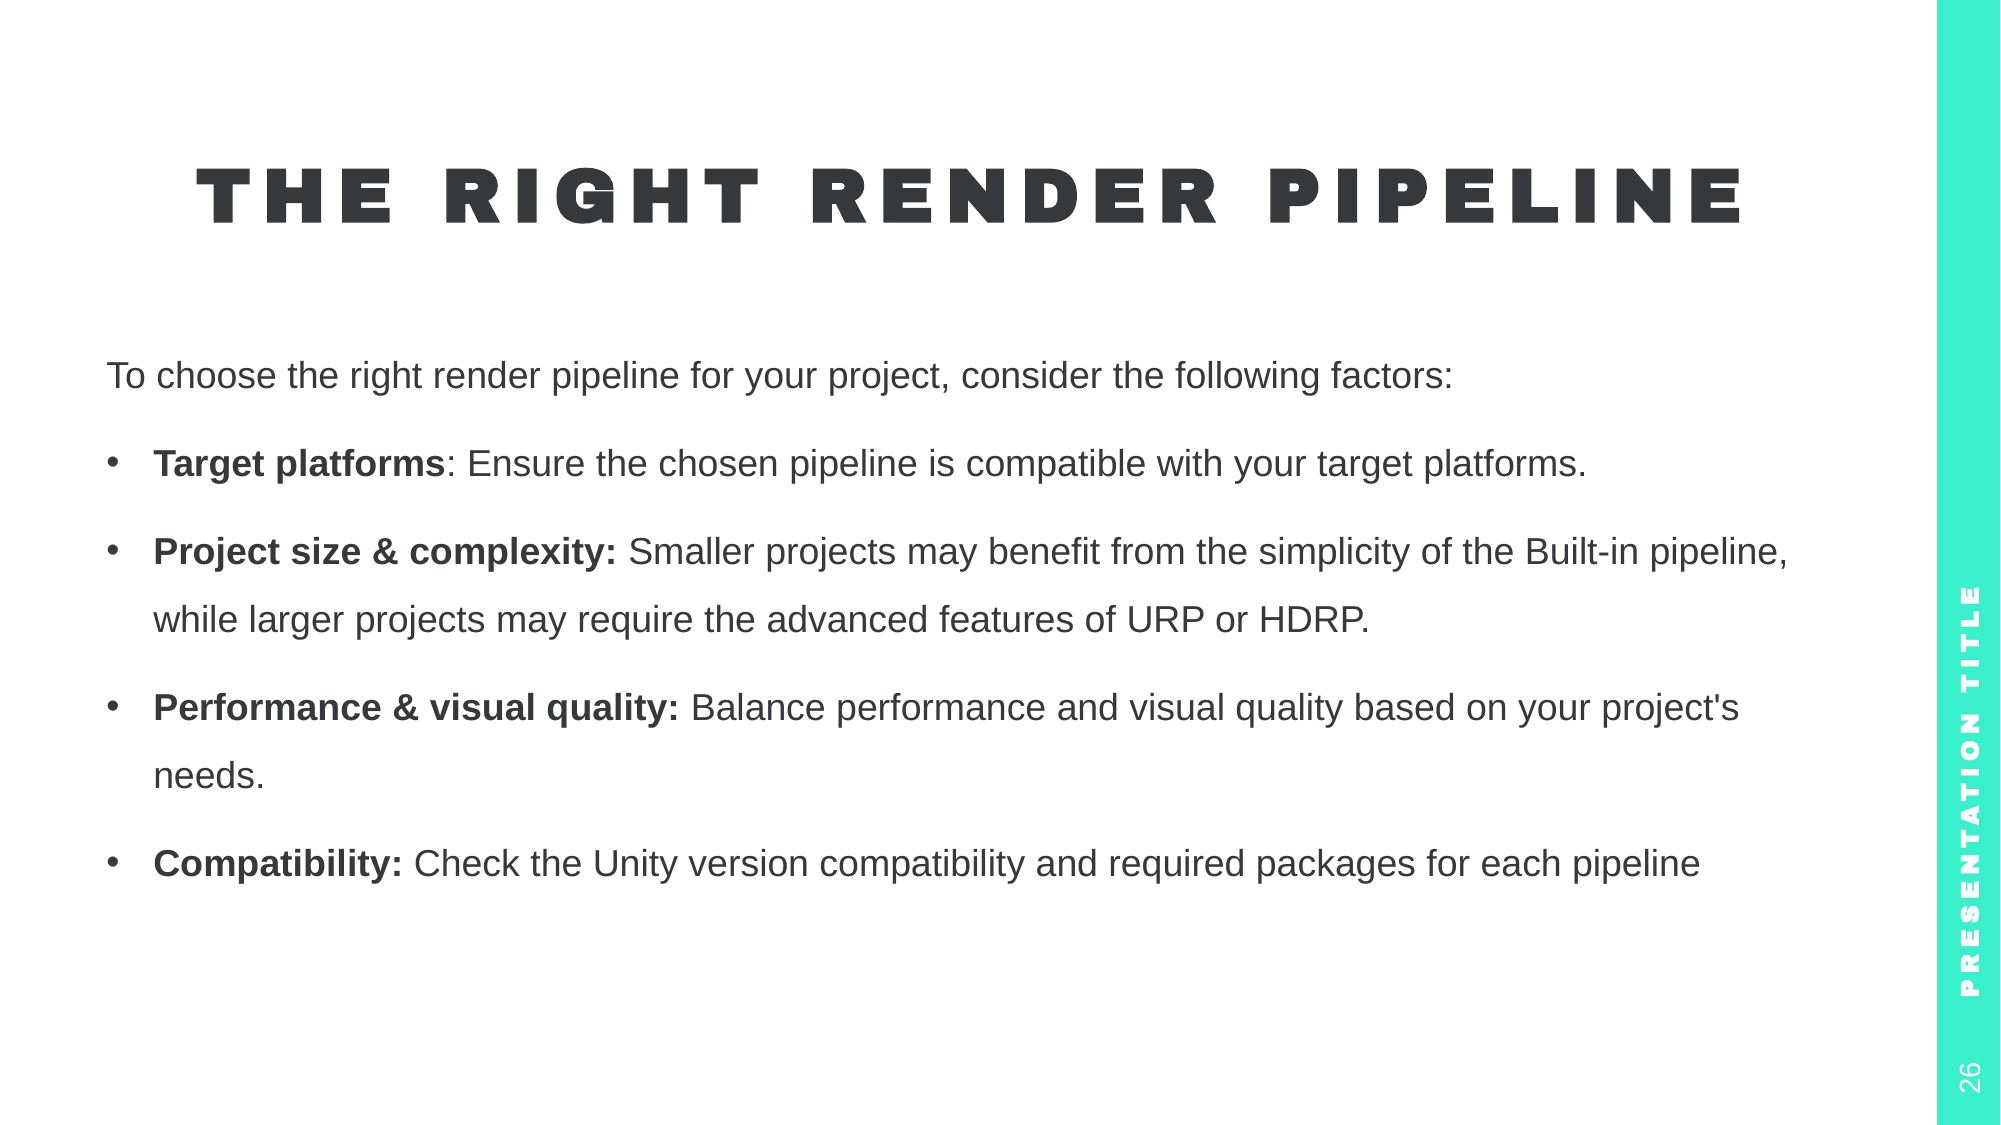

# the right render pipeline
To choose the right render pipeline for your project, consider the following factors:
Target platforms: Ensure the chosen pipeline is compatible with your target platforms.
Project size & complexity: Smaller projects may benefit from the simplicity of the Built-in pipeline, while larger projects may require the advanced features of URP or HDRP.
Performance & visual quality: Balance performance and visual quality based on your project's needs.
Compatibility: Check the Unity version compatibility and required packages for each pipeline
Presentation Title
26